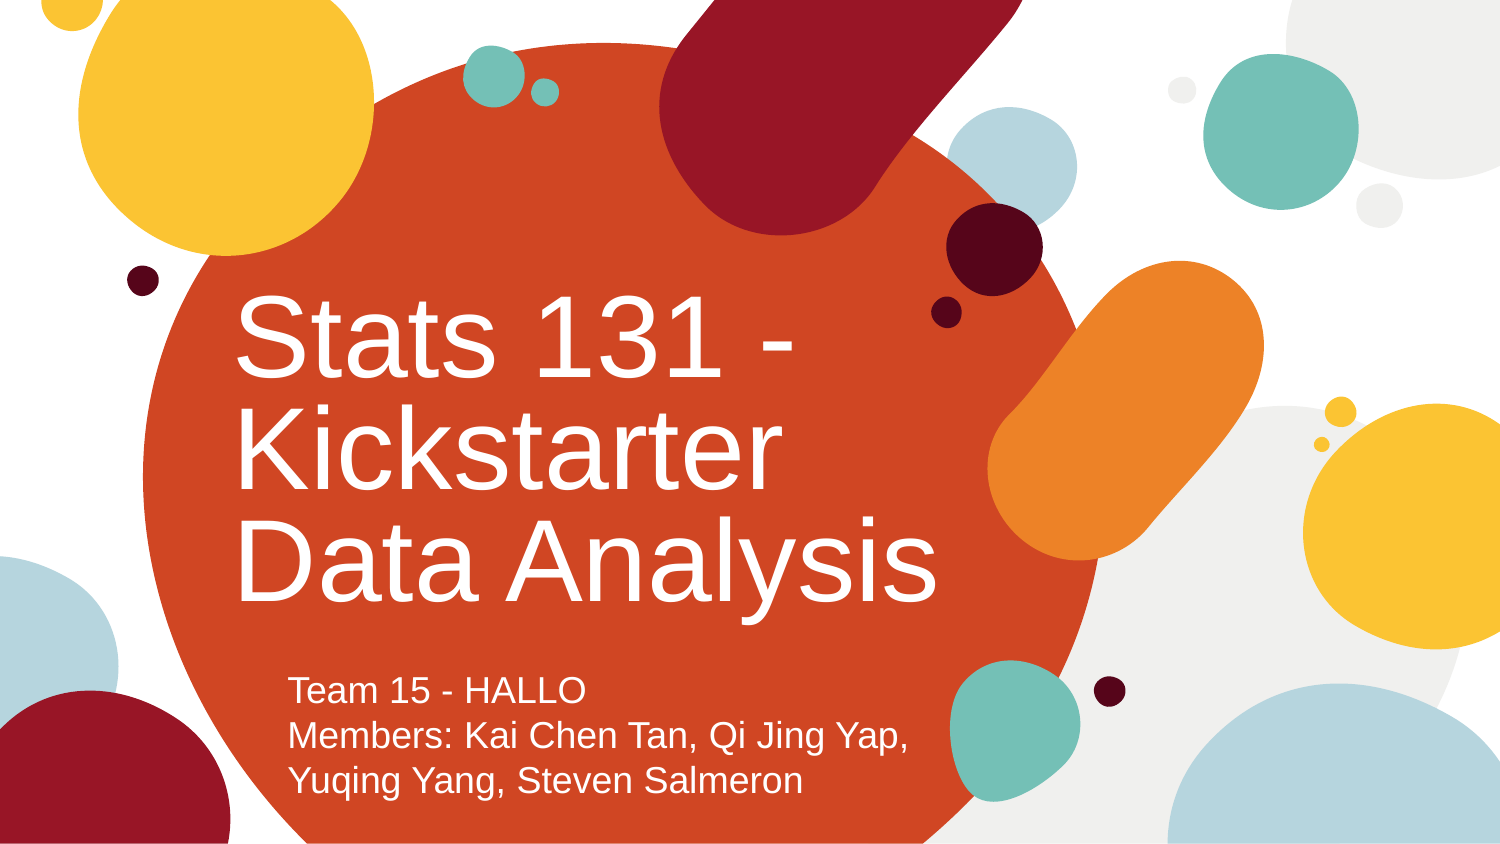

# Stats 131 - Kickstarter Data Analysis
Team 15 - HALLO
Members: Kai Chen Tan, Qi Jing Yap, Yuqing Yang, Steven Salmeron